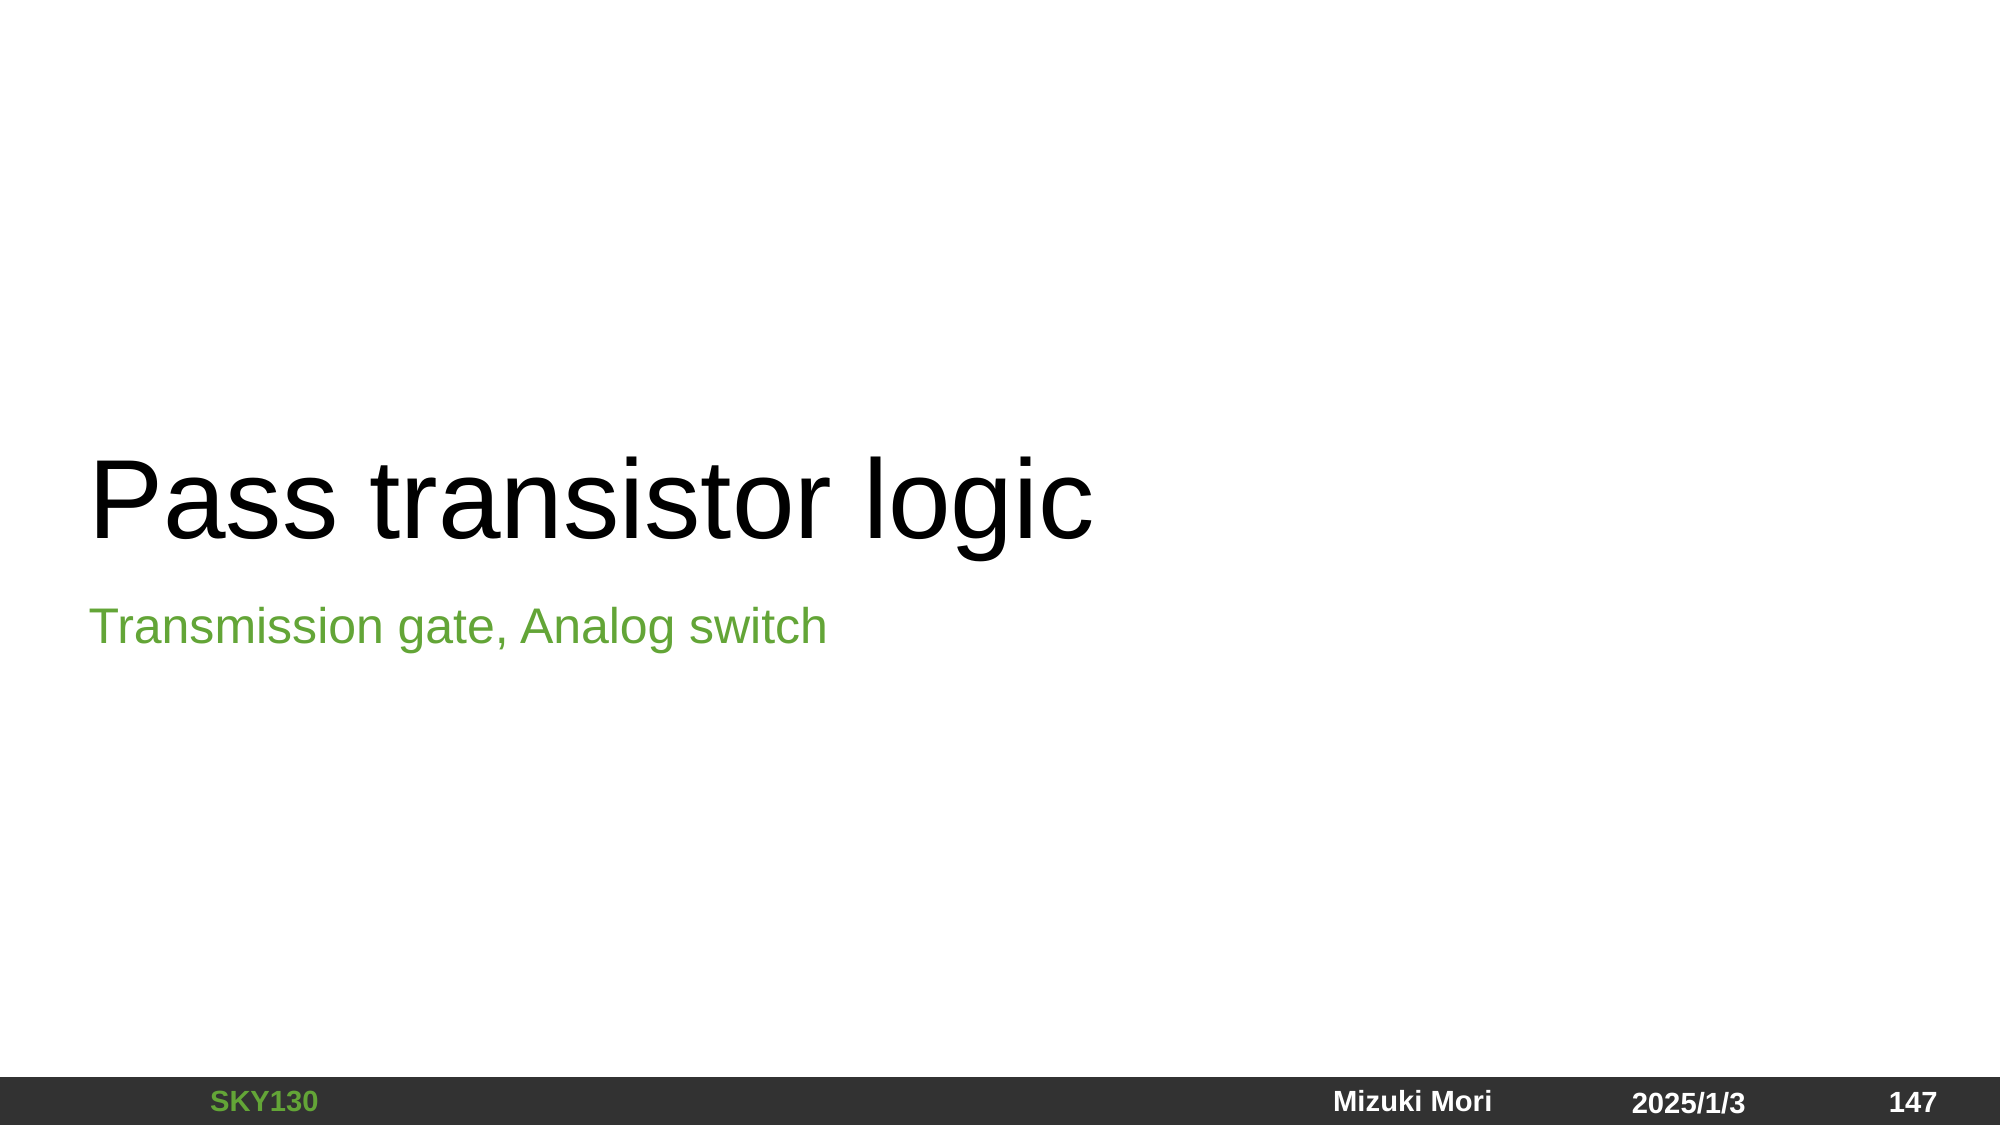

# Pass transistor logic
Transmission gate, Analog switch
147
2025/1/3